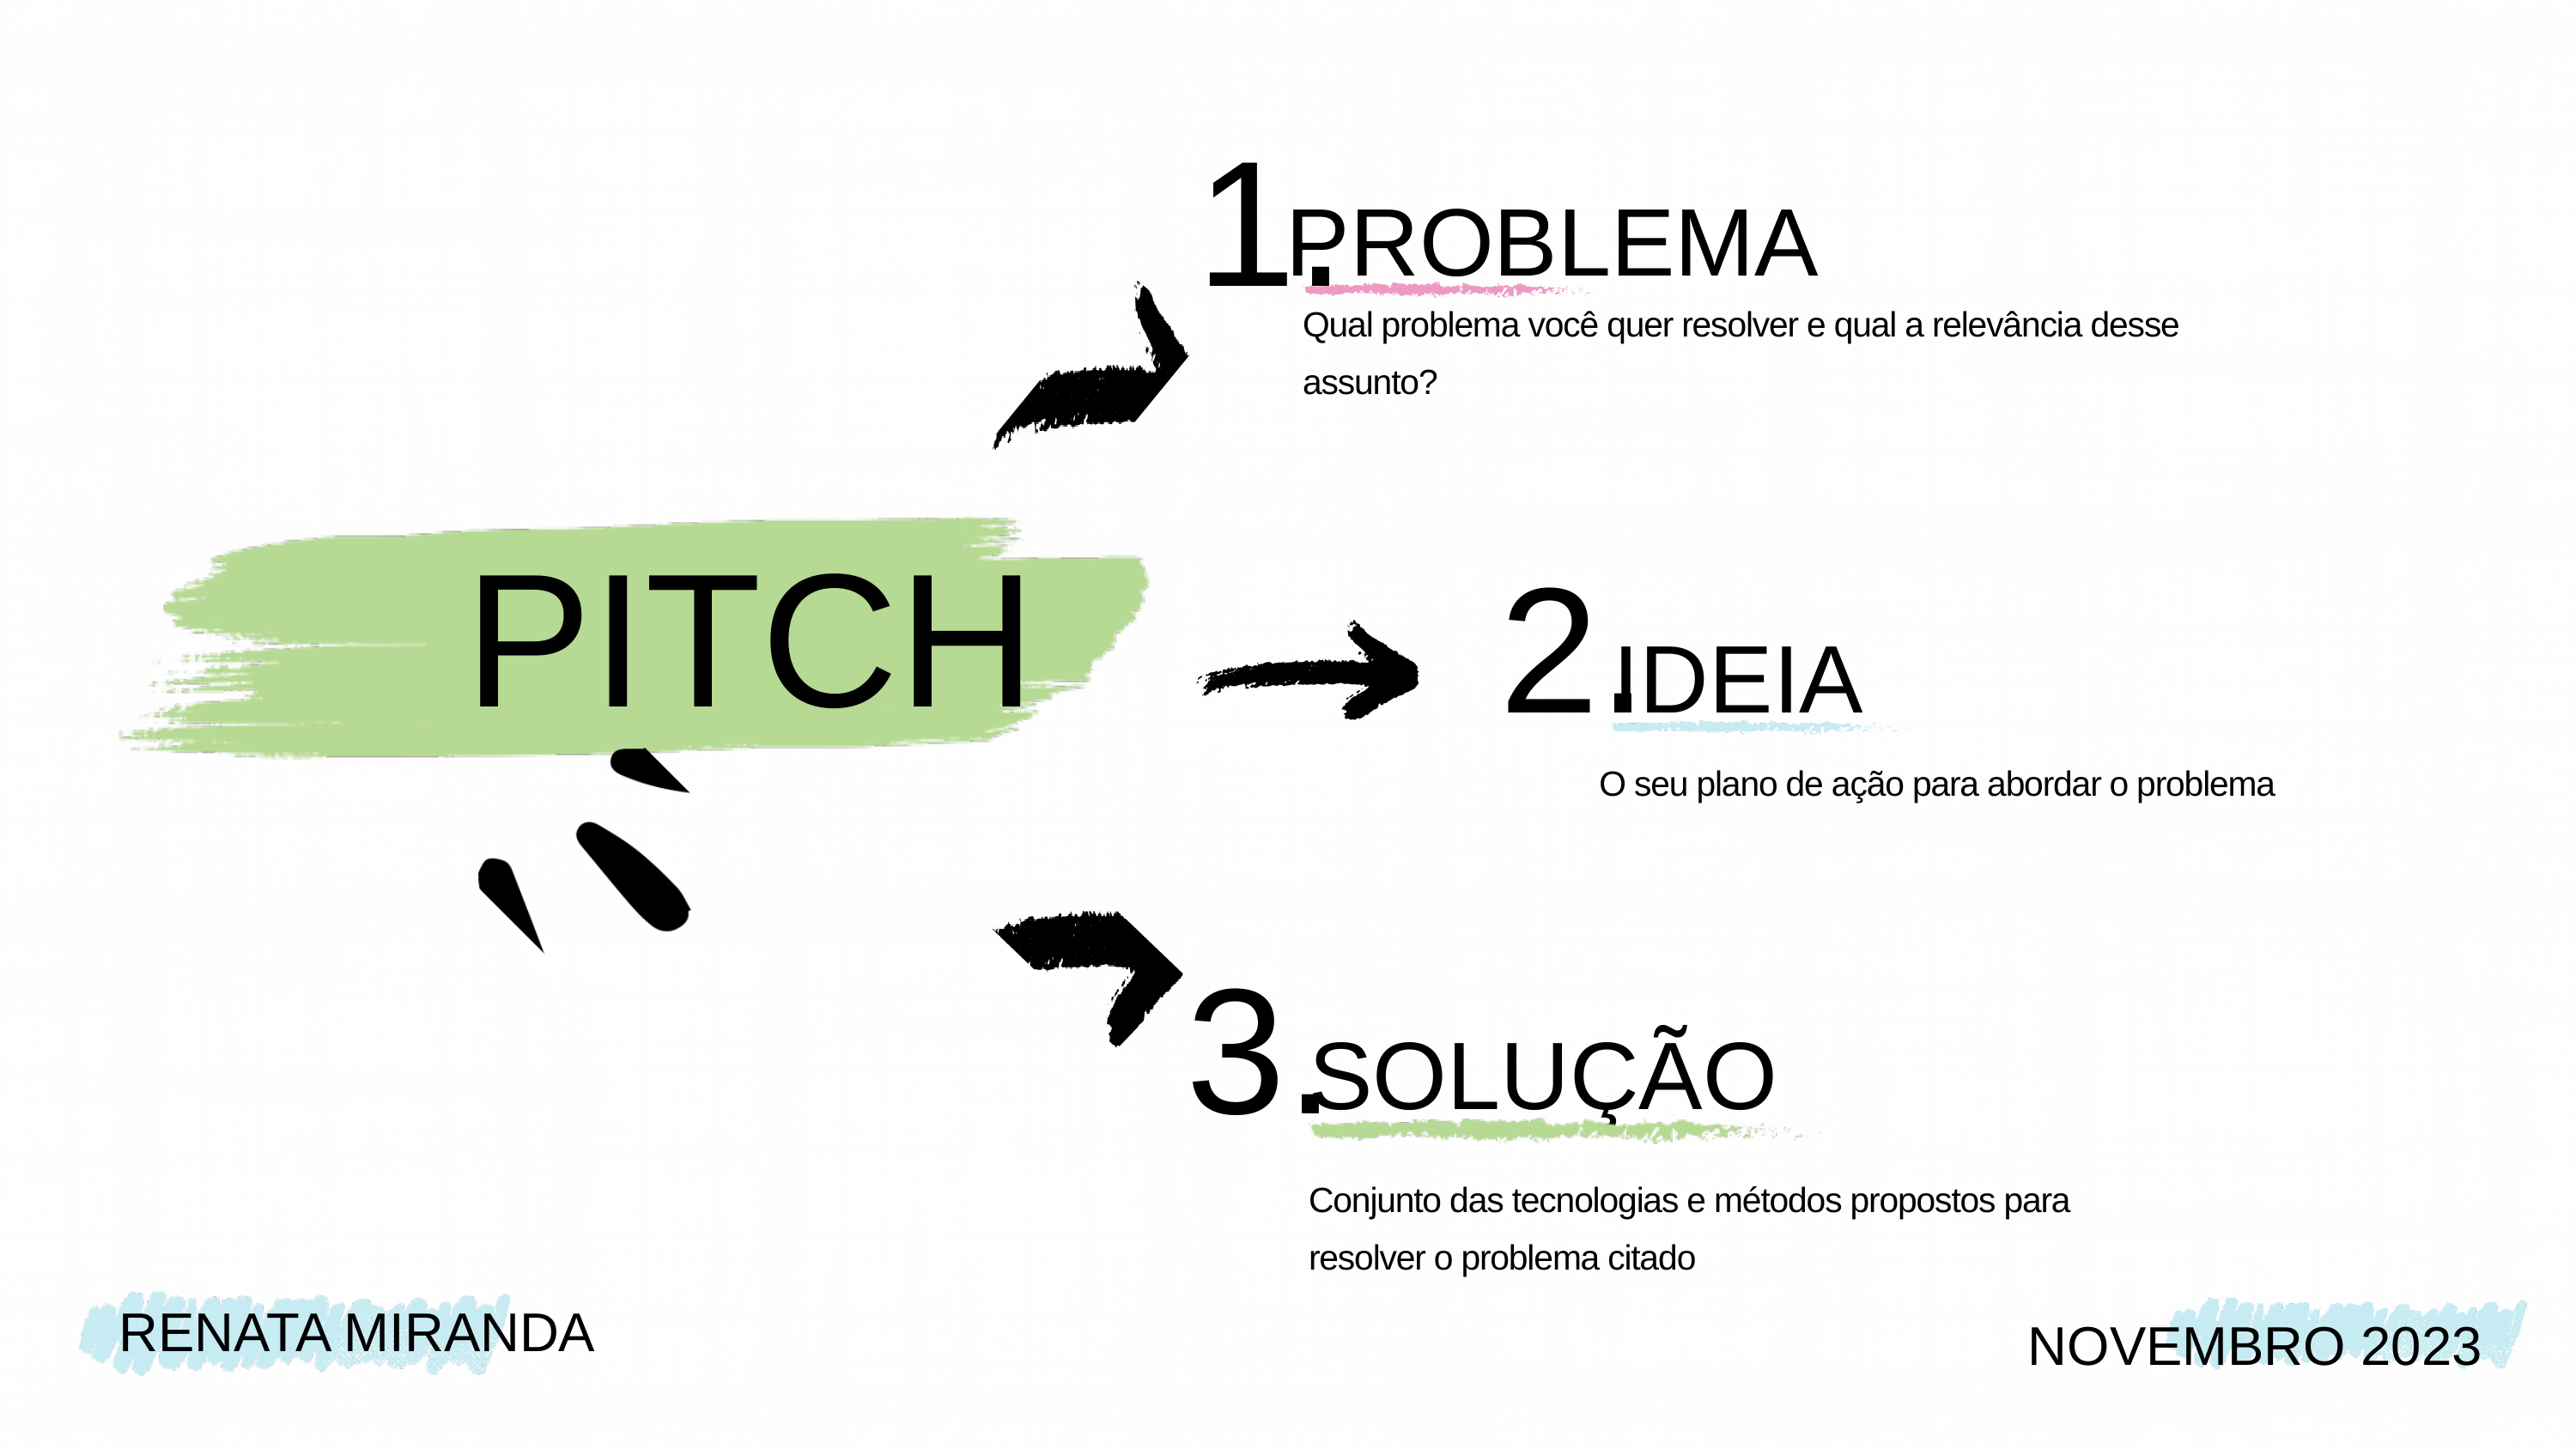

1.
PROBLEMA

Qual problema você quer resolver e qual a relevância desse assunto?

PITCH
2.

IDEIA

O seu plano de ação para abordar o problema

3.
SOLUÇÃO

Conjunto das tecnologias e métodos propostos para resolver o problema citado

RENATA MIRANDA
NOVEMBRO 2023